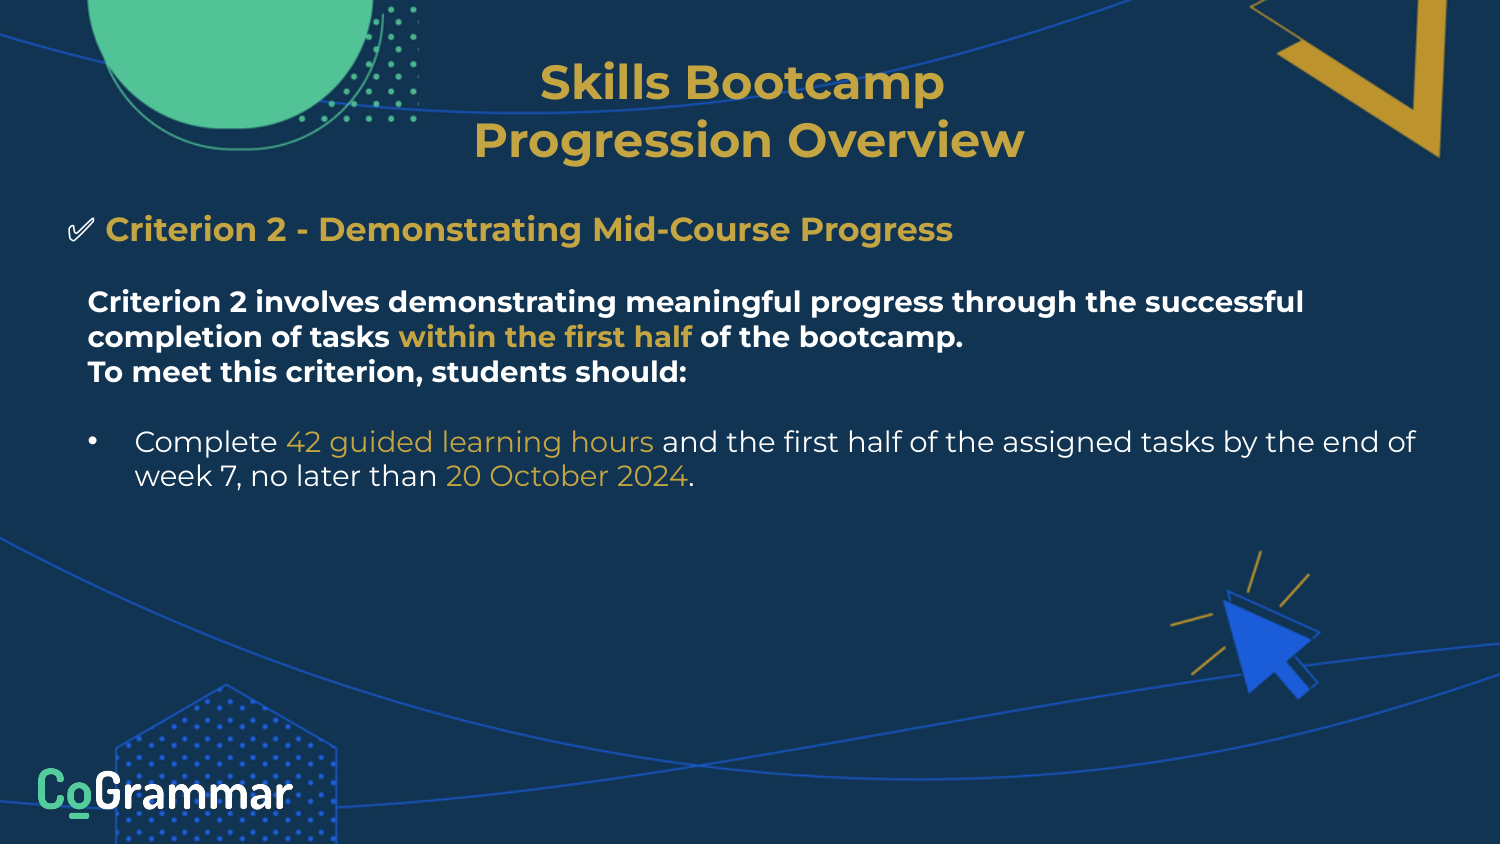

Skills Bootcamp
Progression Overview
✅ Criterion 2 - Demonstrating Mid-Course Progress

Criterion 2 involves demonstrating meaningful progress through the successful completion of tasks within the first half of the bootcamp.
To meet this criterion, students should:

Complete 42 guided learning hours and the first half of the assigned tasks by the end of week 7, no later than 20 October 2024.